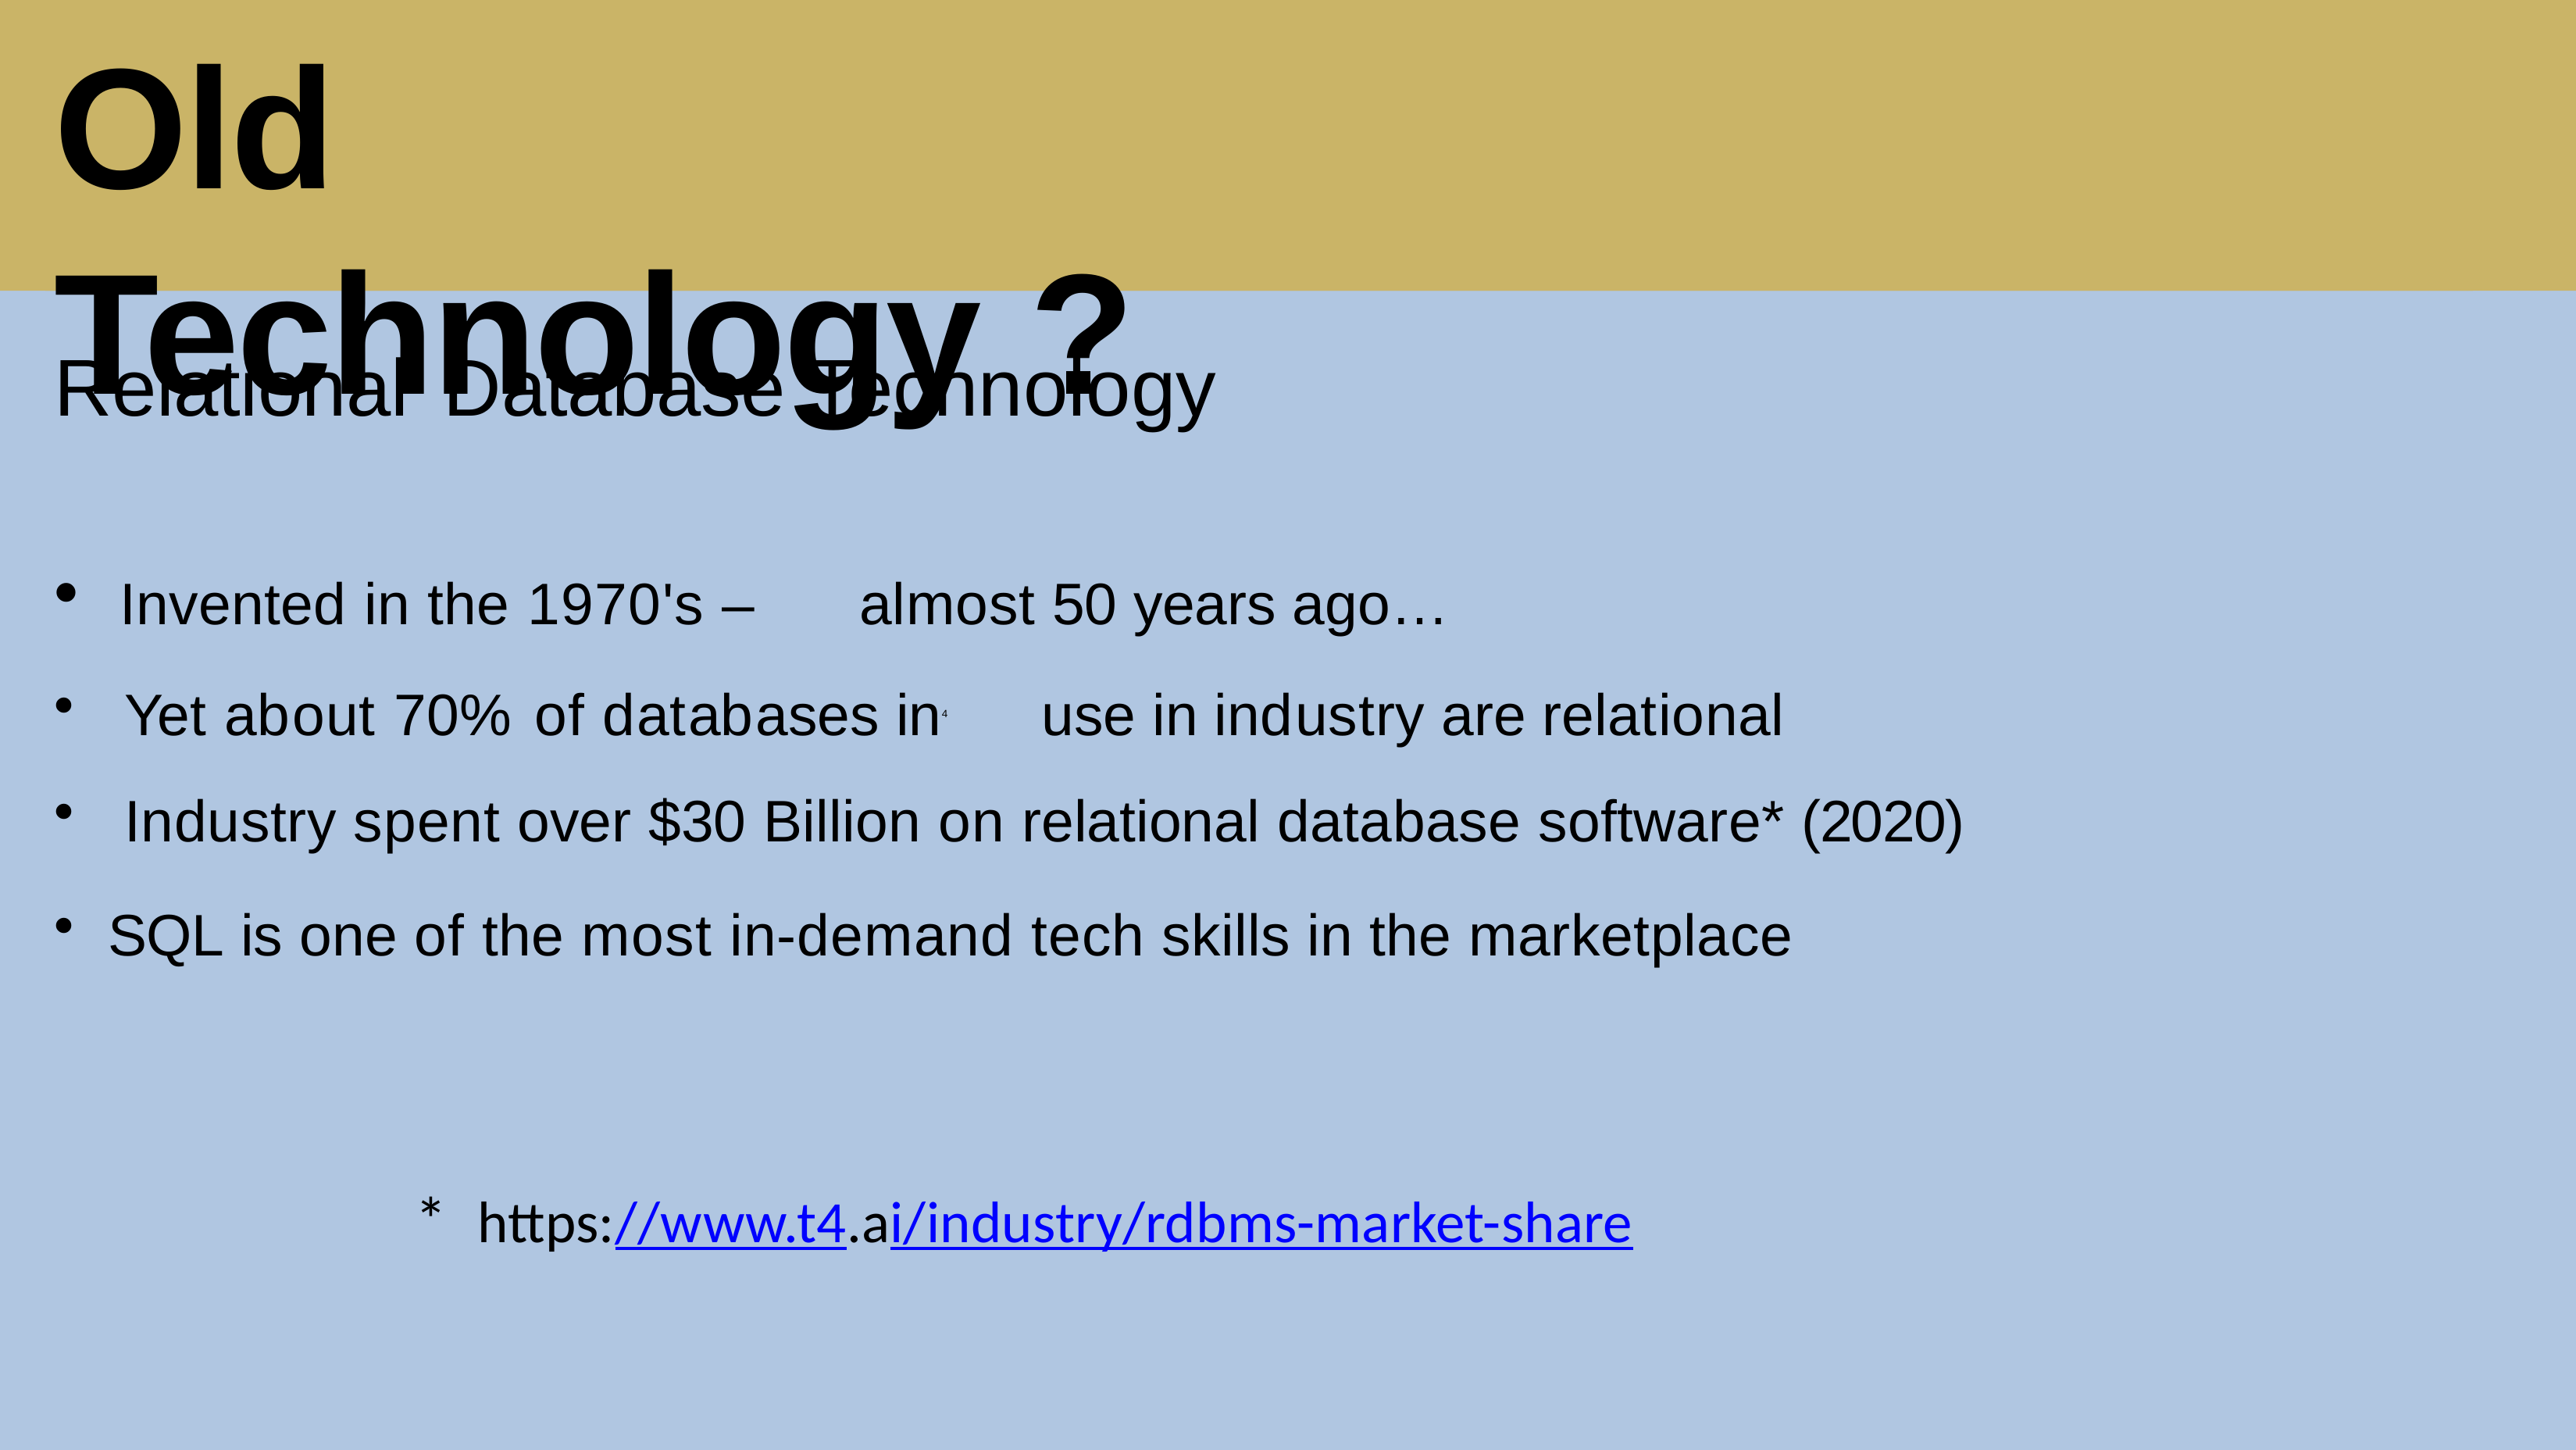

# Old Technology ?
Relational	Database Technology

Invented in the 1970's –	almost 50 years ago…
Yet about 70% of databases in4	use in industry are relational
Industry spent over $30 Billion on relational database software* (2020)
SQL is one of the most in-demand tech skills in the marketplace
*	https://www.t4.ai/industry/rdbms-market-share